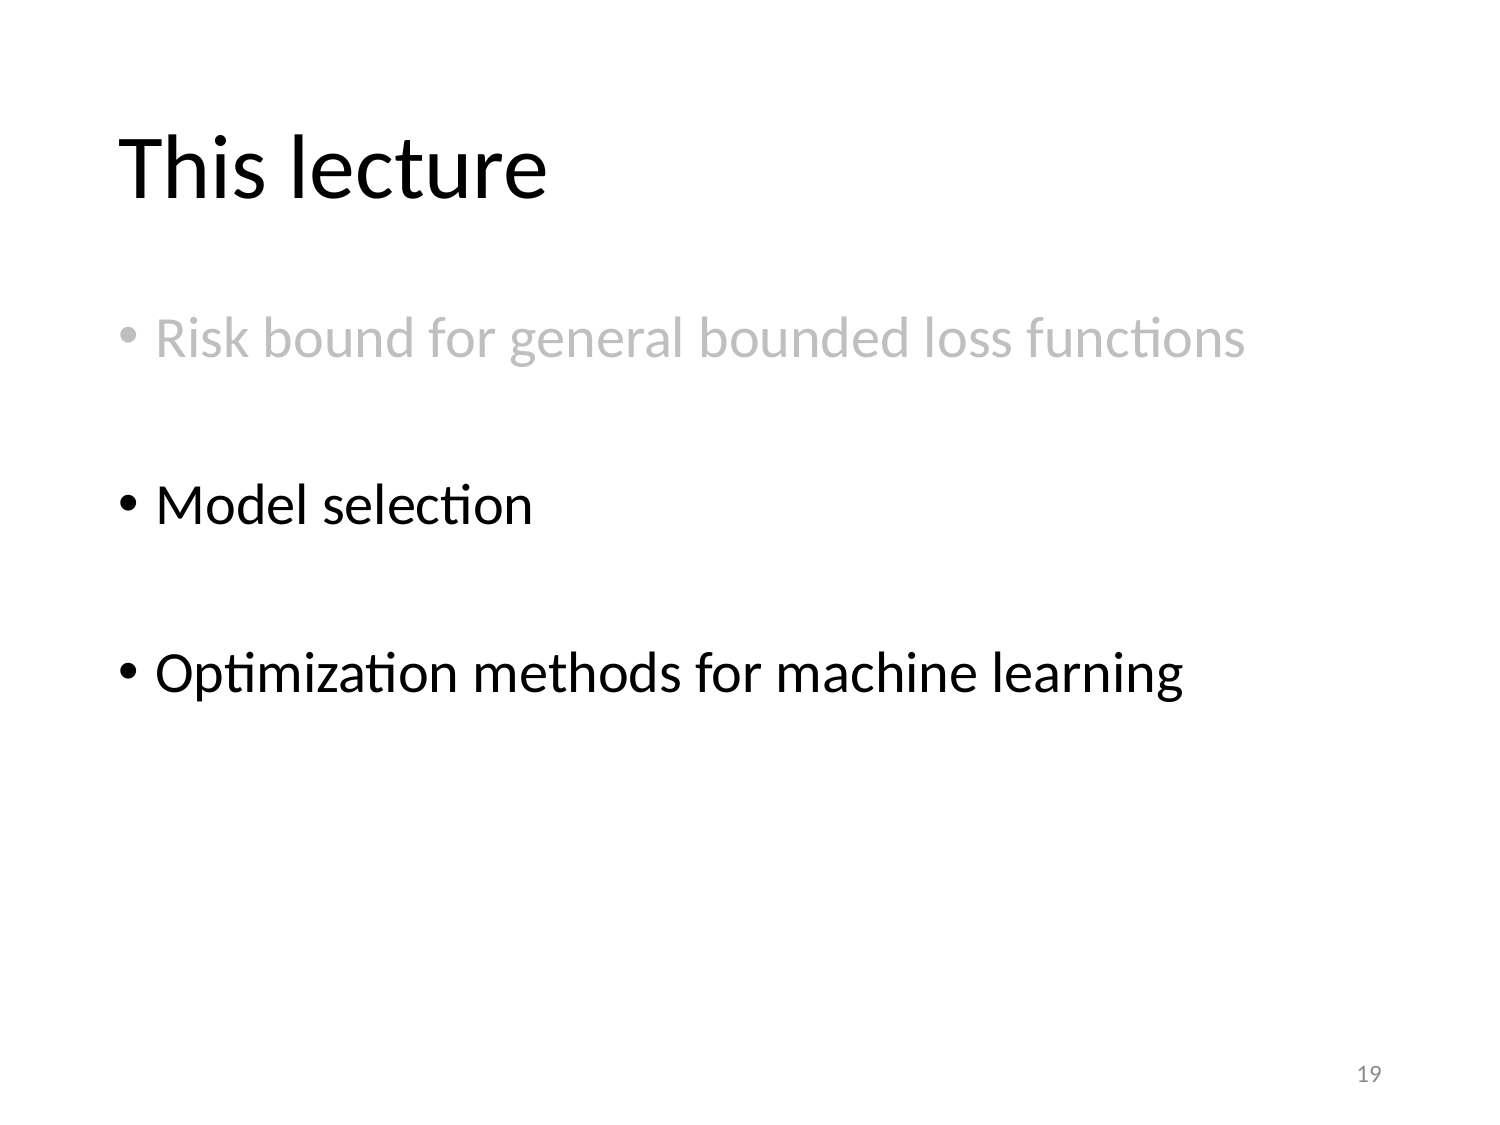

# This lecture
Risk bound for general bounded loss functions

Model selection

Optimization methods for machine learning
19